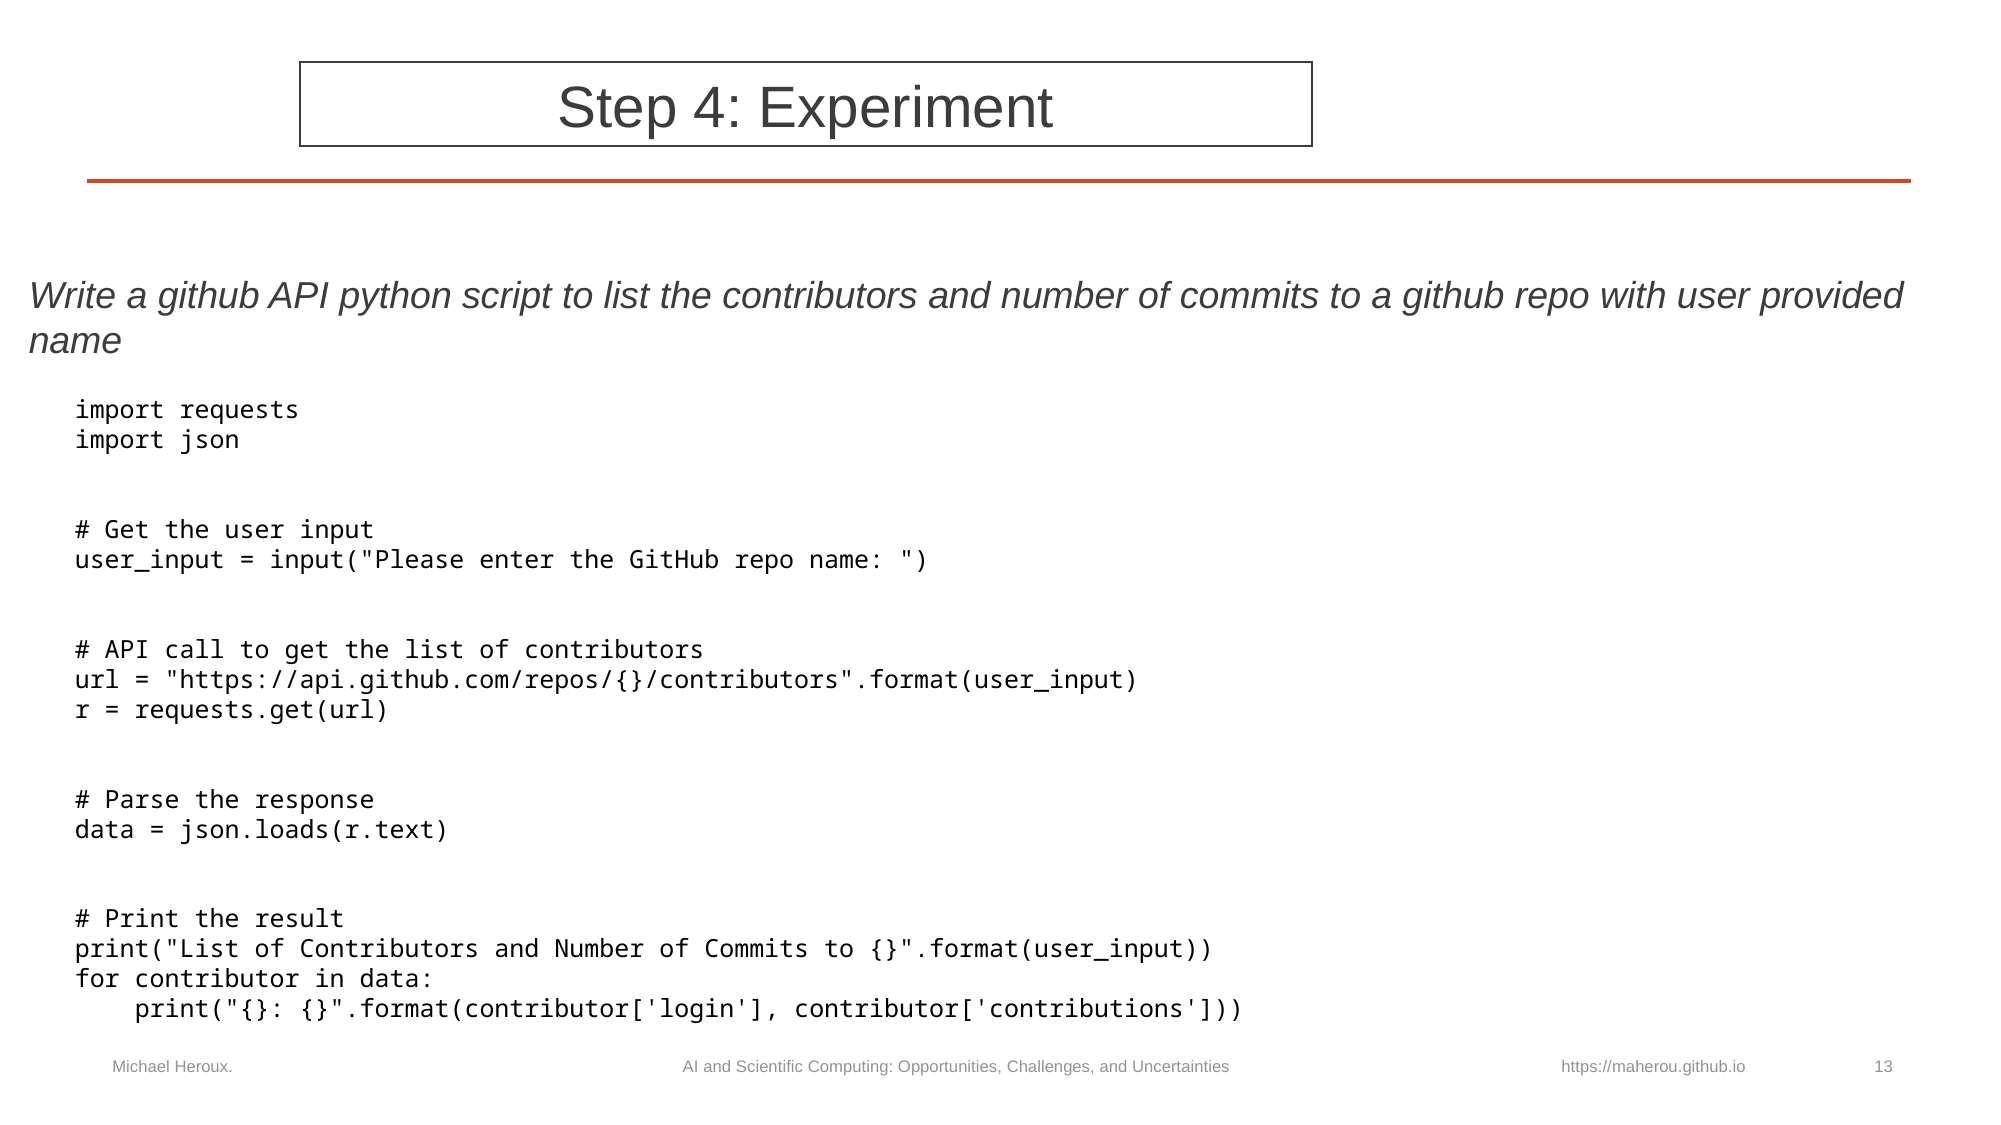

Step 4: Experiment
Write a github API python script to list the contributors and number of commits to a github repo with user provided name
import requests
import json

# Get the user input
user_input = input("Please enter the GitHub repo name: ")

# API call to get the list of contributors
url = "https://api.github.com/repos/{}/contributors".format(user_input)
r = requests.get(url)

# Parse the response
data = json.loads(r.text)

# Print the result
print("List of Contributors and Number of Commits to {}".format(user_input))
for contributor in data:
    print("{}: {}".format(contributor['login'], contributor['contributions']))
      Michael Heroux.
AI and Scientific Computing: Opportunities, Challenges, and Uncertainties
 https://maherou.github.io                           13